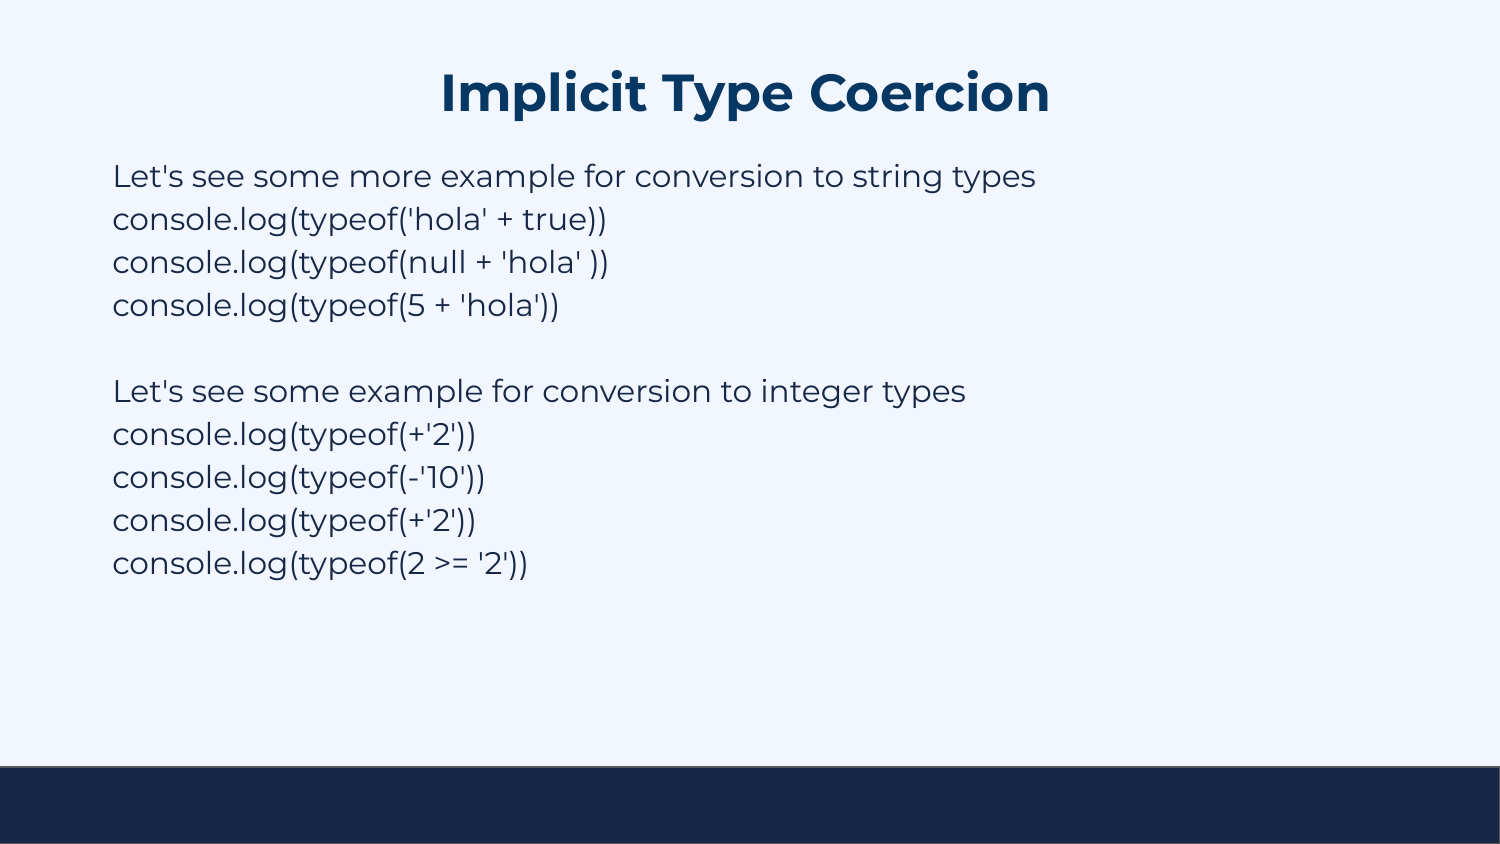

# Implicit Type Coercion
Let's see some more example for conversion to string types
console.log(typeof('hola' + true))
console.log(typeof(null + 'hola' ))
console.log(typeof(5 + 'hola'))

Let's see some example for conversion to integer types
console.log(typeof(+'2'))
console.log(typeof(-'10'))
console.log(typeof(+'2'))
console.log(typeof(2 >= '2'))